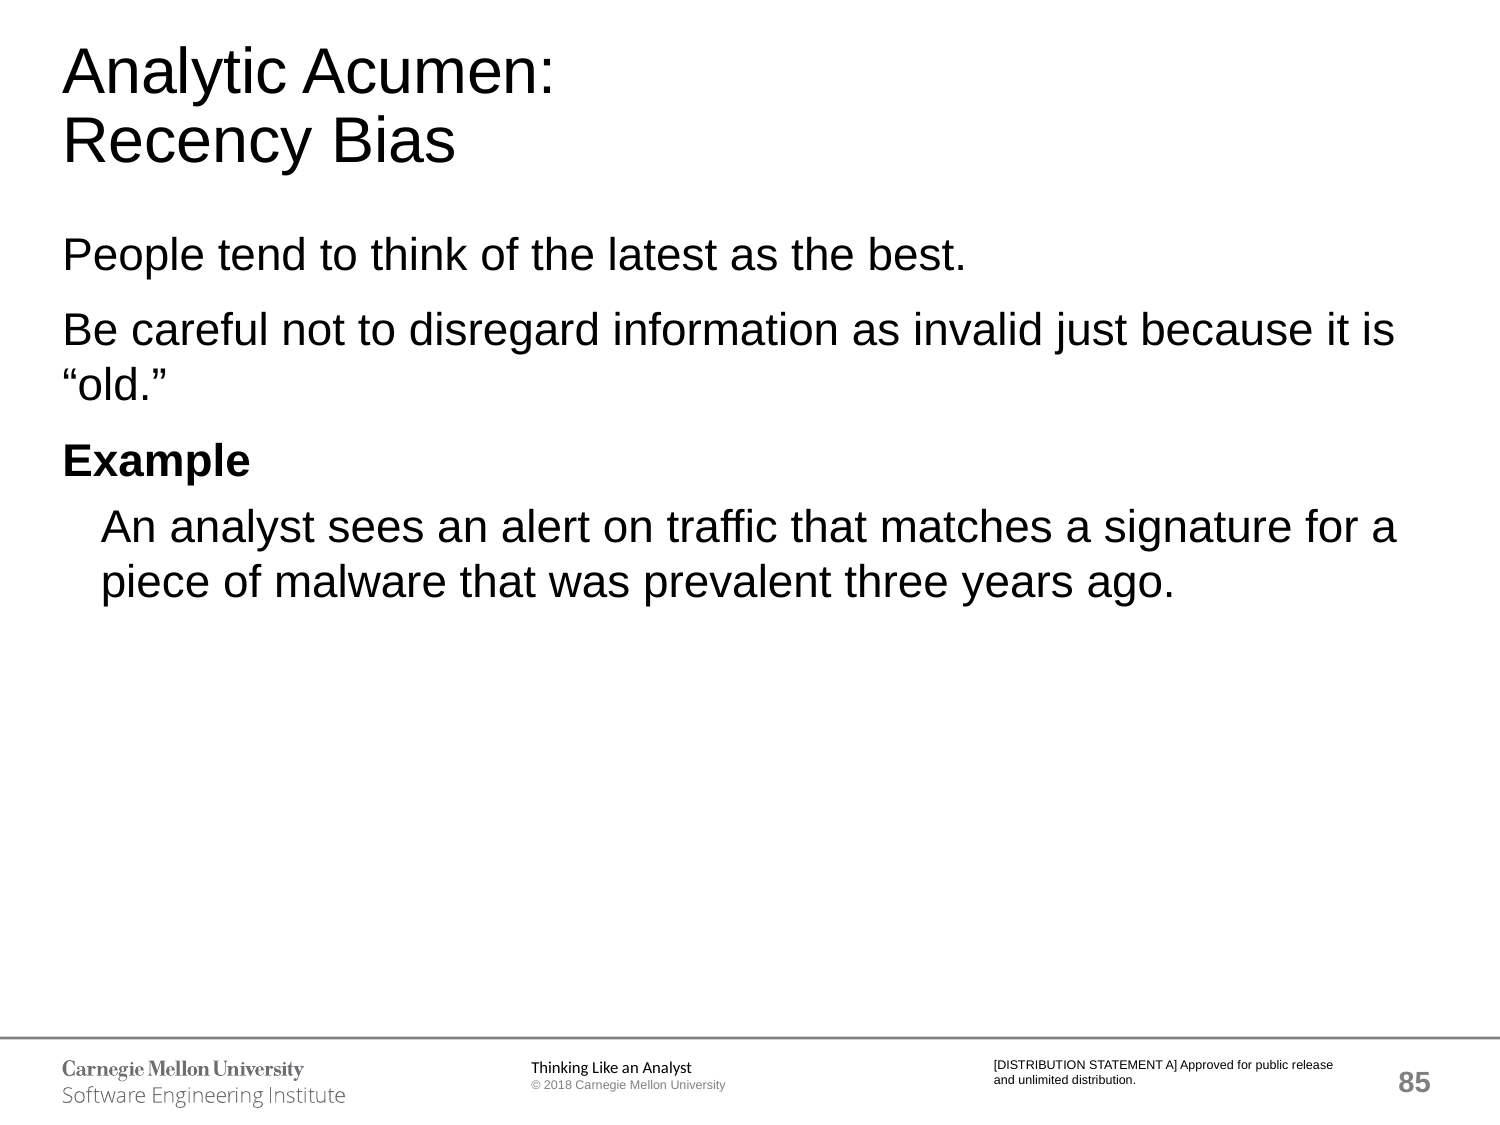

# Analytic Acumen: Recency Bias
People tend to think of the latest as the best.
Be careful not to disregard information as invalid just because it is “old.”
Example
An analyst sees an alert on traffic that matches a signature for a piece of malware that was prevalent three years ago.